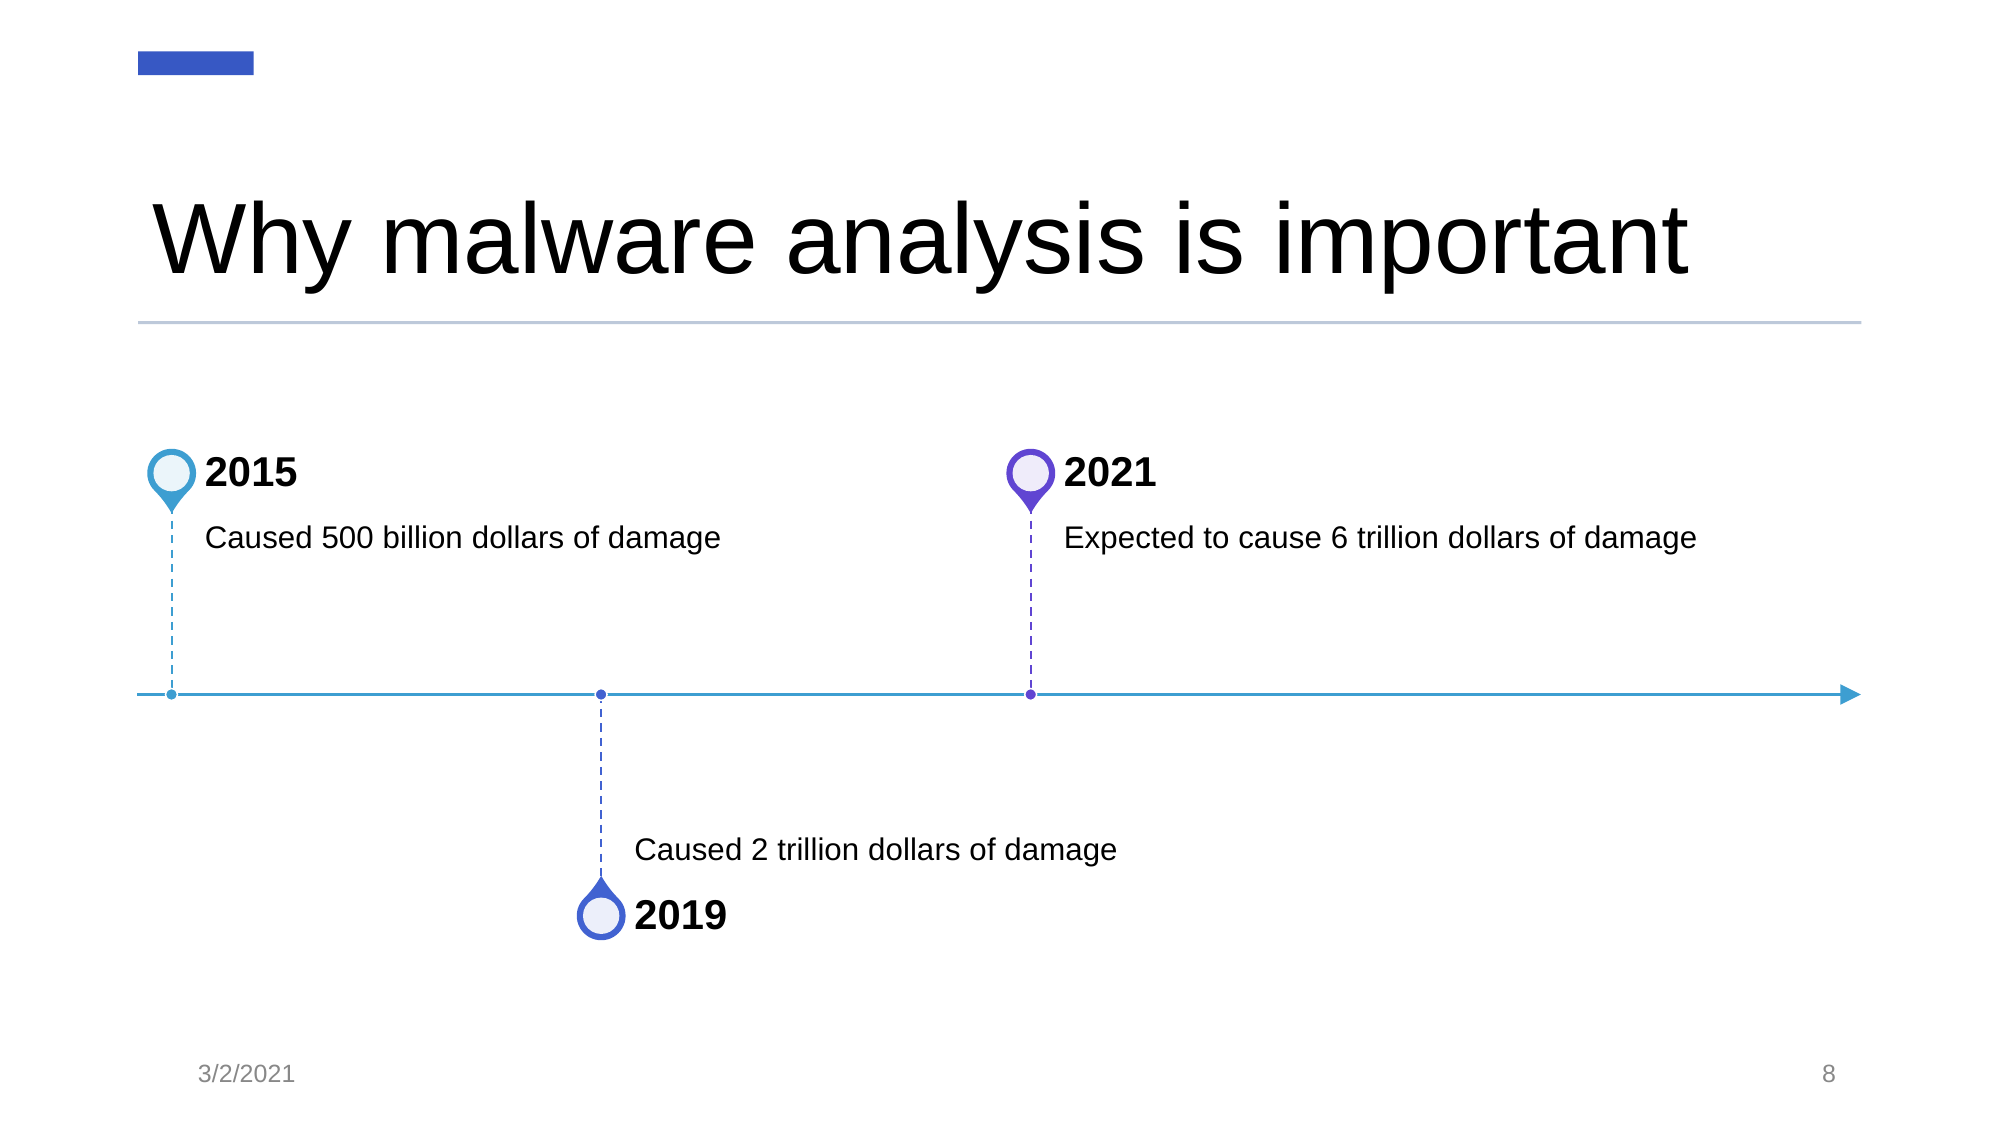

# Why malware analysis is important

2015

2021

Caused 500 billion dollars of damage

Expected to cause 6 trillion dollars of damage

Caused 2 trillion dollars of damage

2019

3/2/2021
AUEHC
8